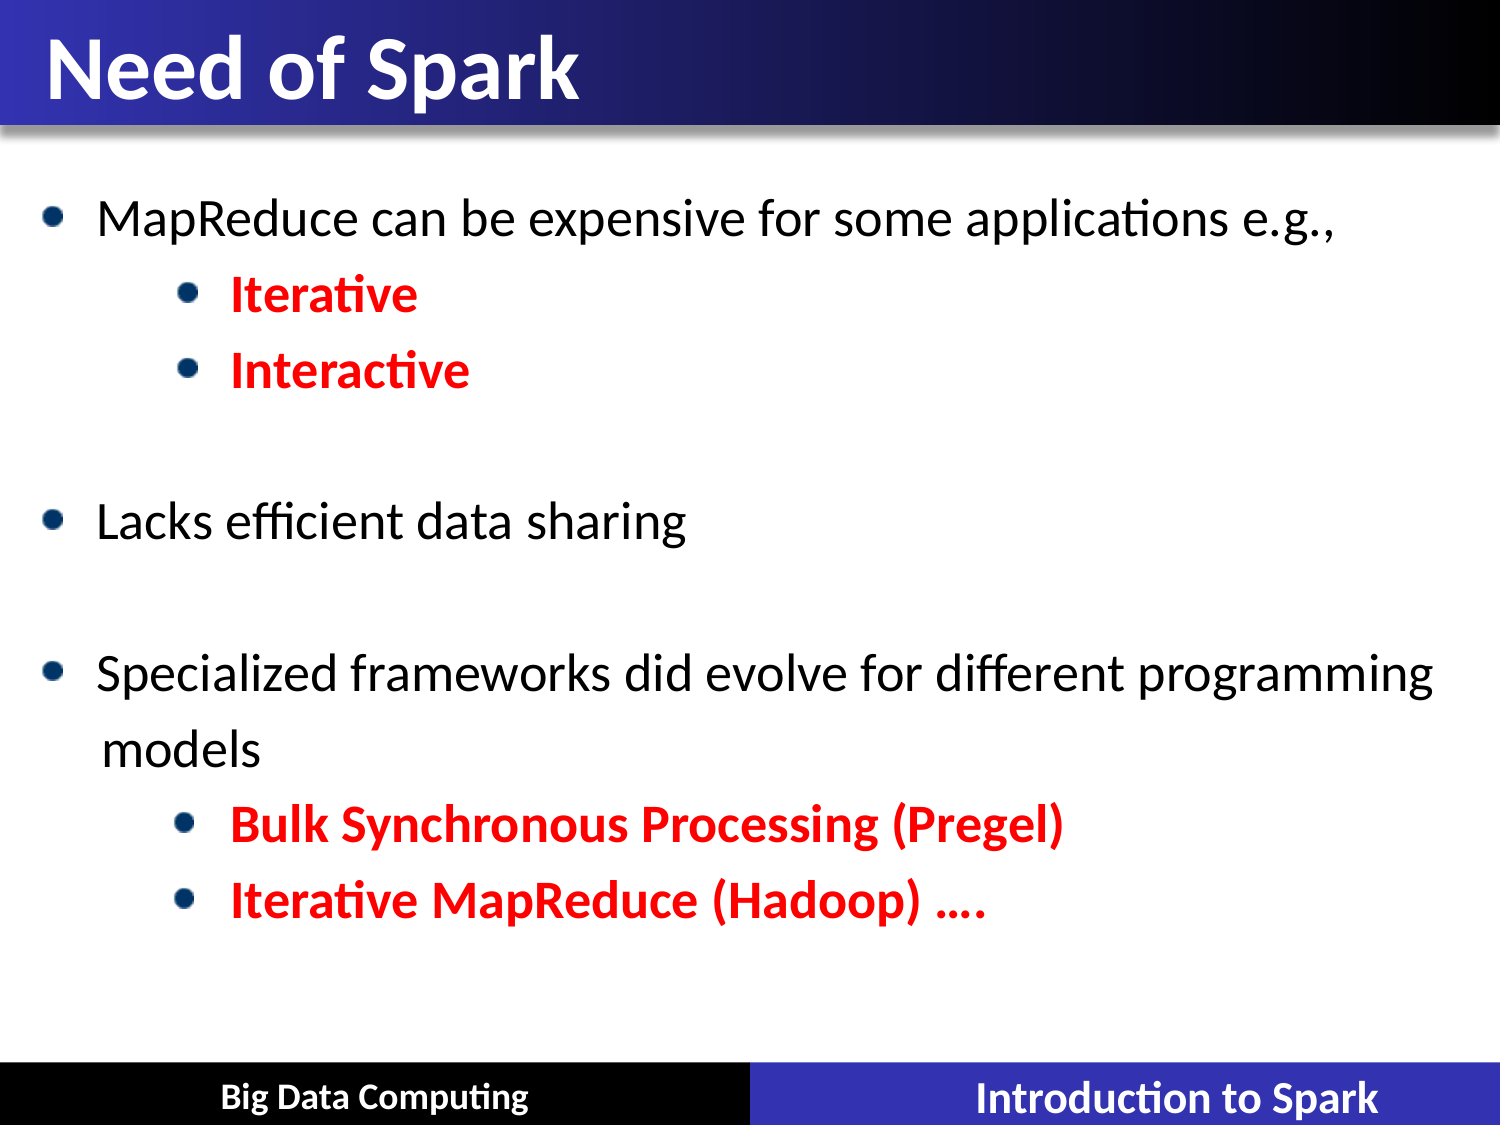

# Need of Spark
MapReduce can be expensive for some applications e.g.,
Iterative
Interactive

Lacks efficient data sharing

Specialized frameworks did evolve for different programming
     models
Bulk Synchronous Processing (Pregel)
Iterative MapReduce (Hadoop) ….
Introduction to Spark
Big Data Computing